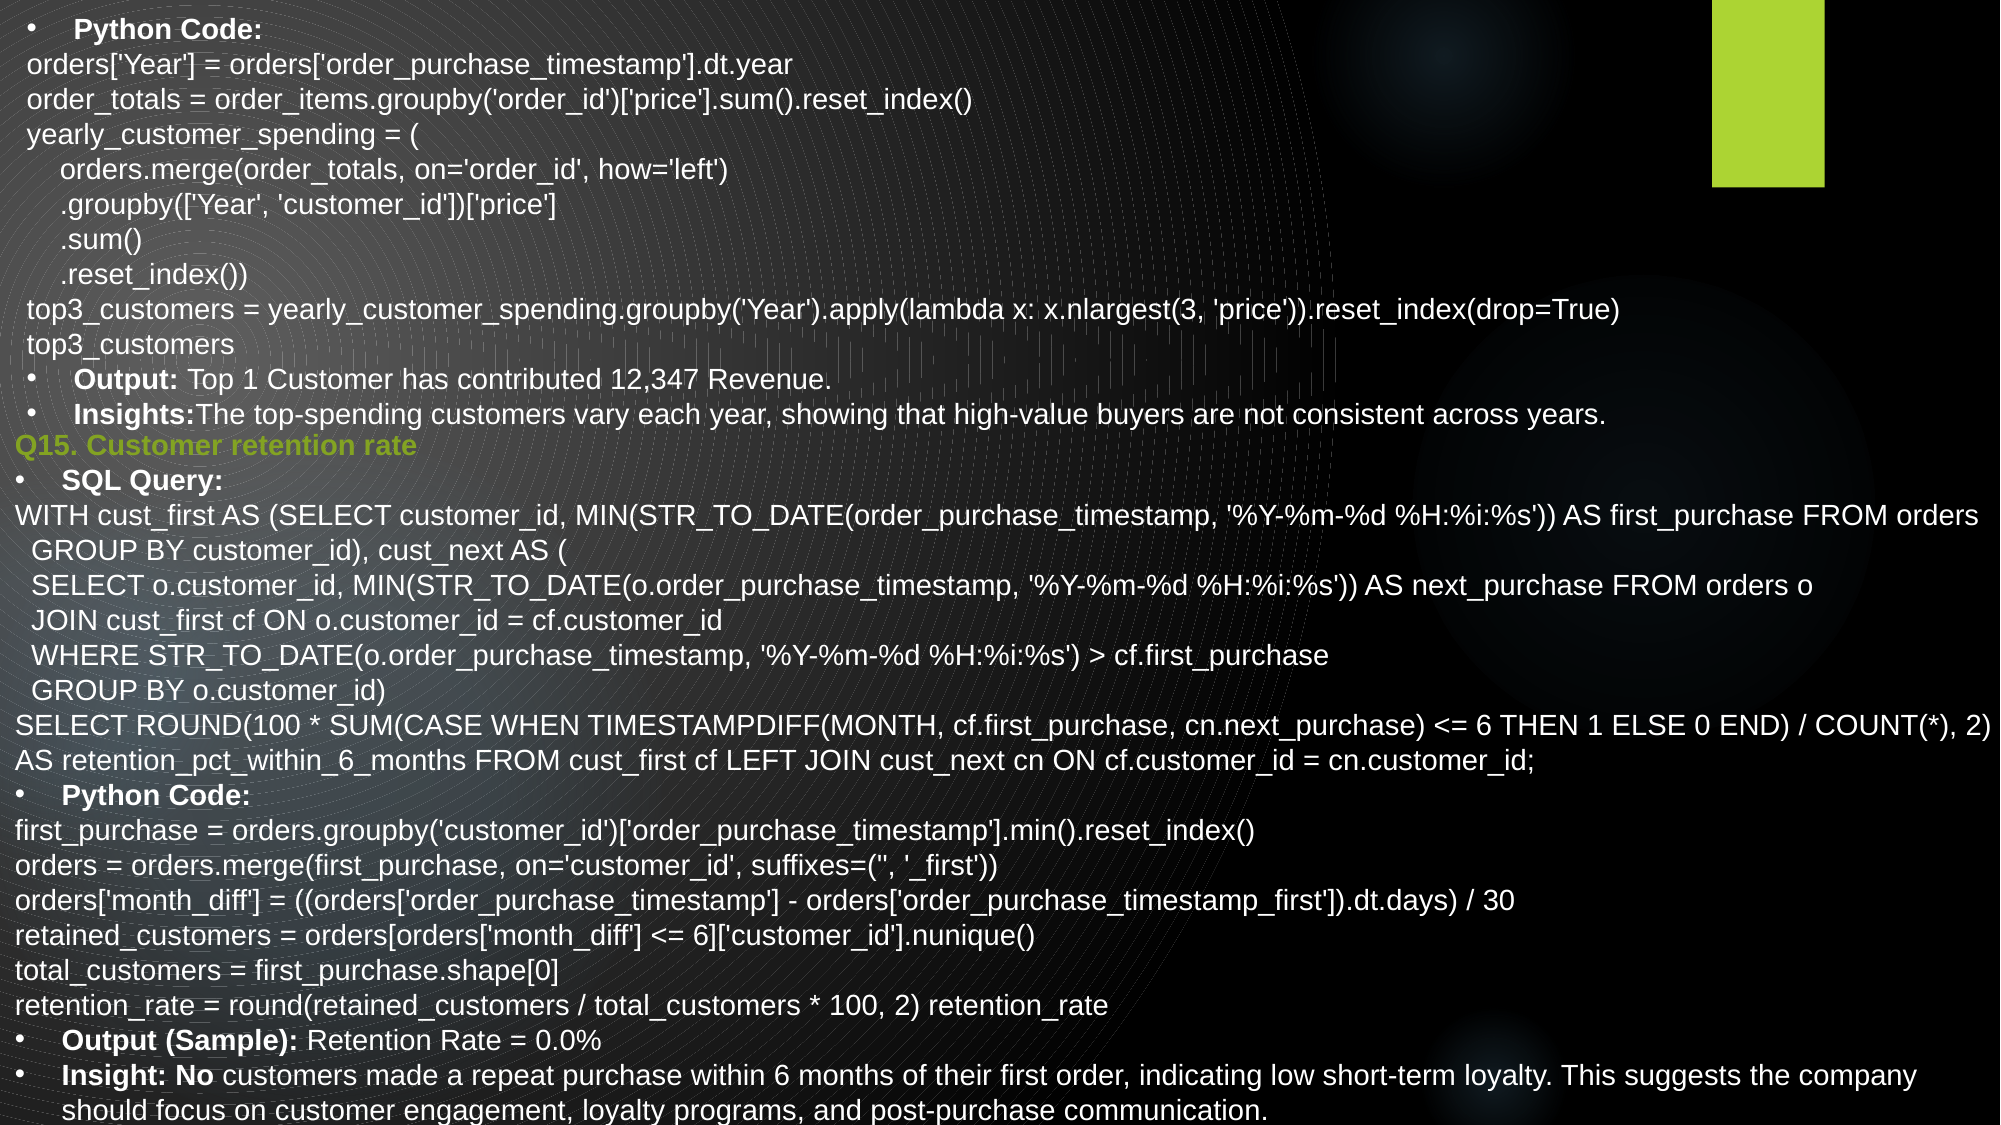

Python Code:
orders['Year'] = orders['order_purchase_timestamp'].dt.year
order_totals = order_items.groupby('order_id')['price'].sum().reset_index()
yearly_customer_spending = (
    orders.merge(order_totals, on='order_id', how='left')
    .groupby(['Year', 'customer_id'])['price']
    .sum()
    .reset_index())
top3_customers = yearly_customer_spending.groupby('Year').apply(lambda x: x.nlargest(3, 'price')).reset_index(drop=True)
top3_customers
Output: Top 1 Customer has contributed 12,347 Revenue.
Insights:The top-spending customers vary each year, showing that high-value buyers are not consistent across years.
Q15. Customer retention rate
SQL Query:
WITH cust_first AS (SELECT customer_id, MIN(STR_TO_DATE(order_purchase_timestamp, '%Y-%m-%d %H:%i:%s')) AS first_purchase FROM orders
  GROUP BY customer_id), cust_next AS (
  SELECT o.customer_id, MIN(STR_TO_DATE(o.order_purchase_timestamp, '%Y-%m-%d %H:%i:%s')) AS next_purchase FROM orders o
  JOIN cust_first cf ON o.customer_id = cf.customer_id
  WHERE STR_TO_DATE(o.order_purchase_timestamp, '%Y-%m-%d %H:%i:%s') > cf.first_purchase
  GROUP BY o.customer_id)
SELECT ROUND(100 * SUM(CASE WHEN TIMESTAMPDIFF(MONTH, cf.first_purchase, cn.next_purchase) <= 6 THEN 1 ELSE 0 END) / COUNT(*), 2) AS retention_pct_within_6_months FROM cust_first cf LEFT JOIN cust_next cn ON cf.customer_id = cn.customer_id;
Python Code:
first_purchase = orders.groupby('customer_id')['order_purchase_timestamp'].min().reset_index()
orders = orders.merge(first_purchase, on='customer_id', suffixes=('', '_first'))
orders['month_diff'] = ((orders['order_purchase_timestamp'] - orders['order_purchase_timestamp_first']).dt.days) / 30
retained_customers = orders[orders['month_diff'] <= 6]['customer_id'].nunique()
total_customers = first_purchase.shape[0]
retention_rate = round(retained_customers / total_customers * 100, 2) retention_rate
Output (Sample): Retention Rate = 0.0%
Insight: No customers made a repeat purchase within 6 months of their first order, indicating low short-term loyalty. This suggests the company should focus on customer engagement, loyalty programs, and post-purchase communication.